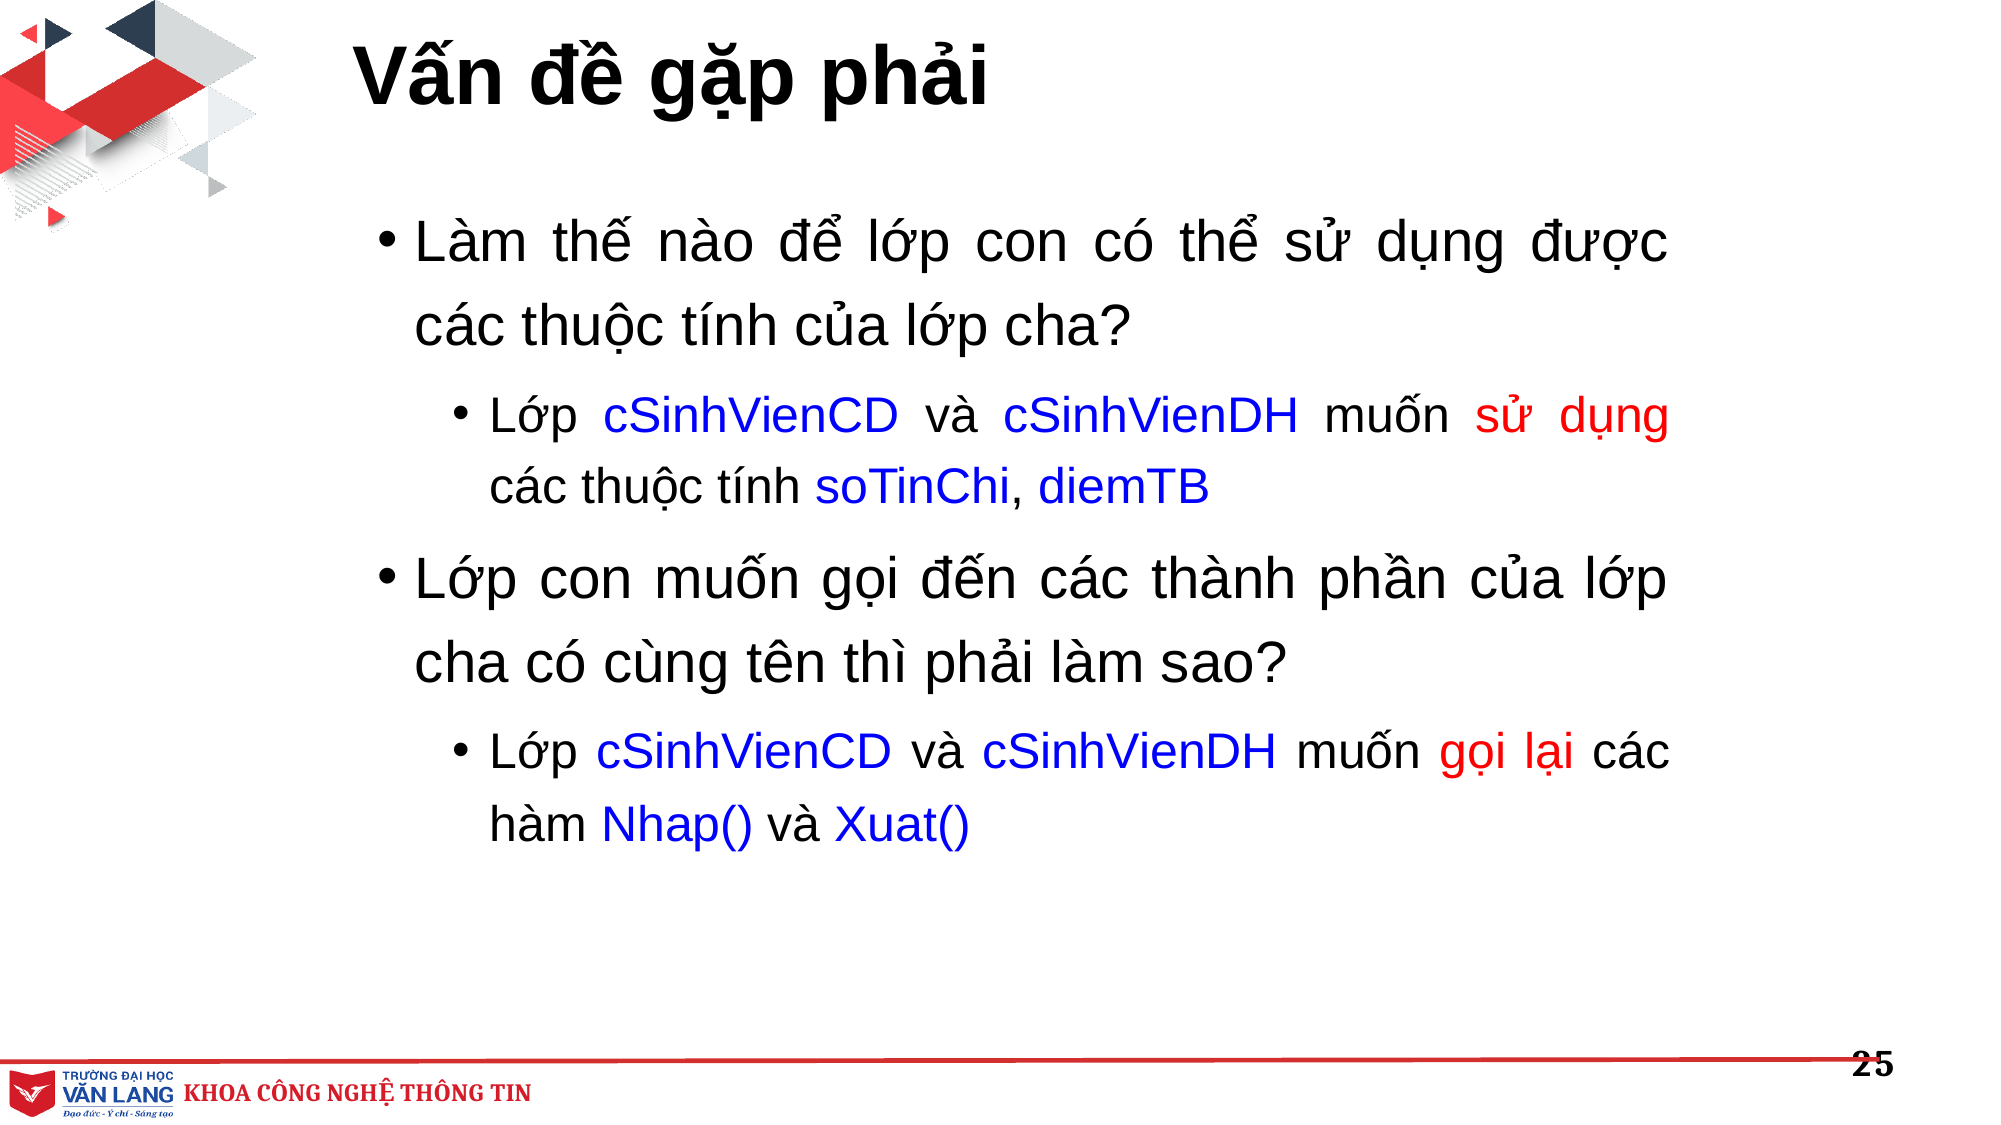

# Vấn đề gặp phải
Làm thế nào để lớp con có thể sử dụng được các thuộc tính của lớp cha?
Lớp cSinhVienCD và cSinhVienDH muốn sử dụng các thuộc tính soTinChi, diemTB
Lớp con muốn gọi đến các thành phần của lớp cha có cùng tên thì phải làm sao?
Lớp cSinhVienCD và cSinhVienDH muốn gọi lại các hàm Nhap() và Xuat()